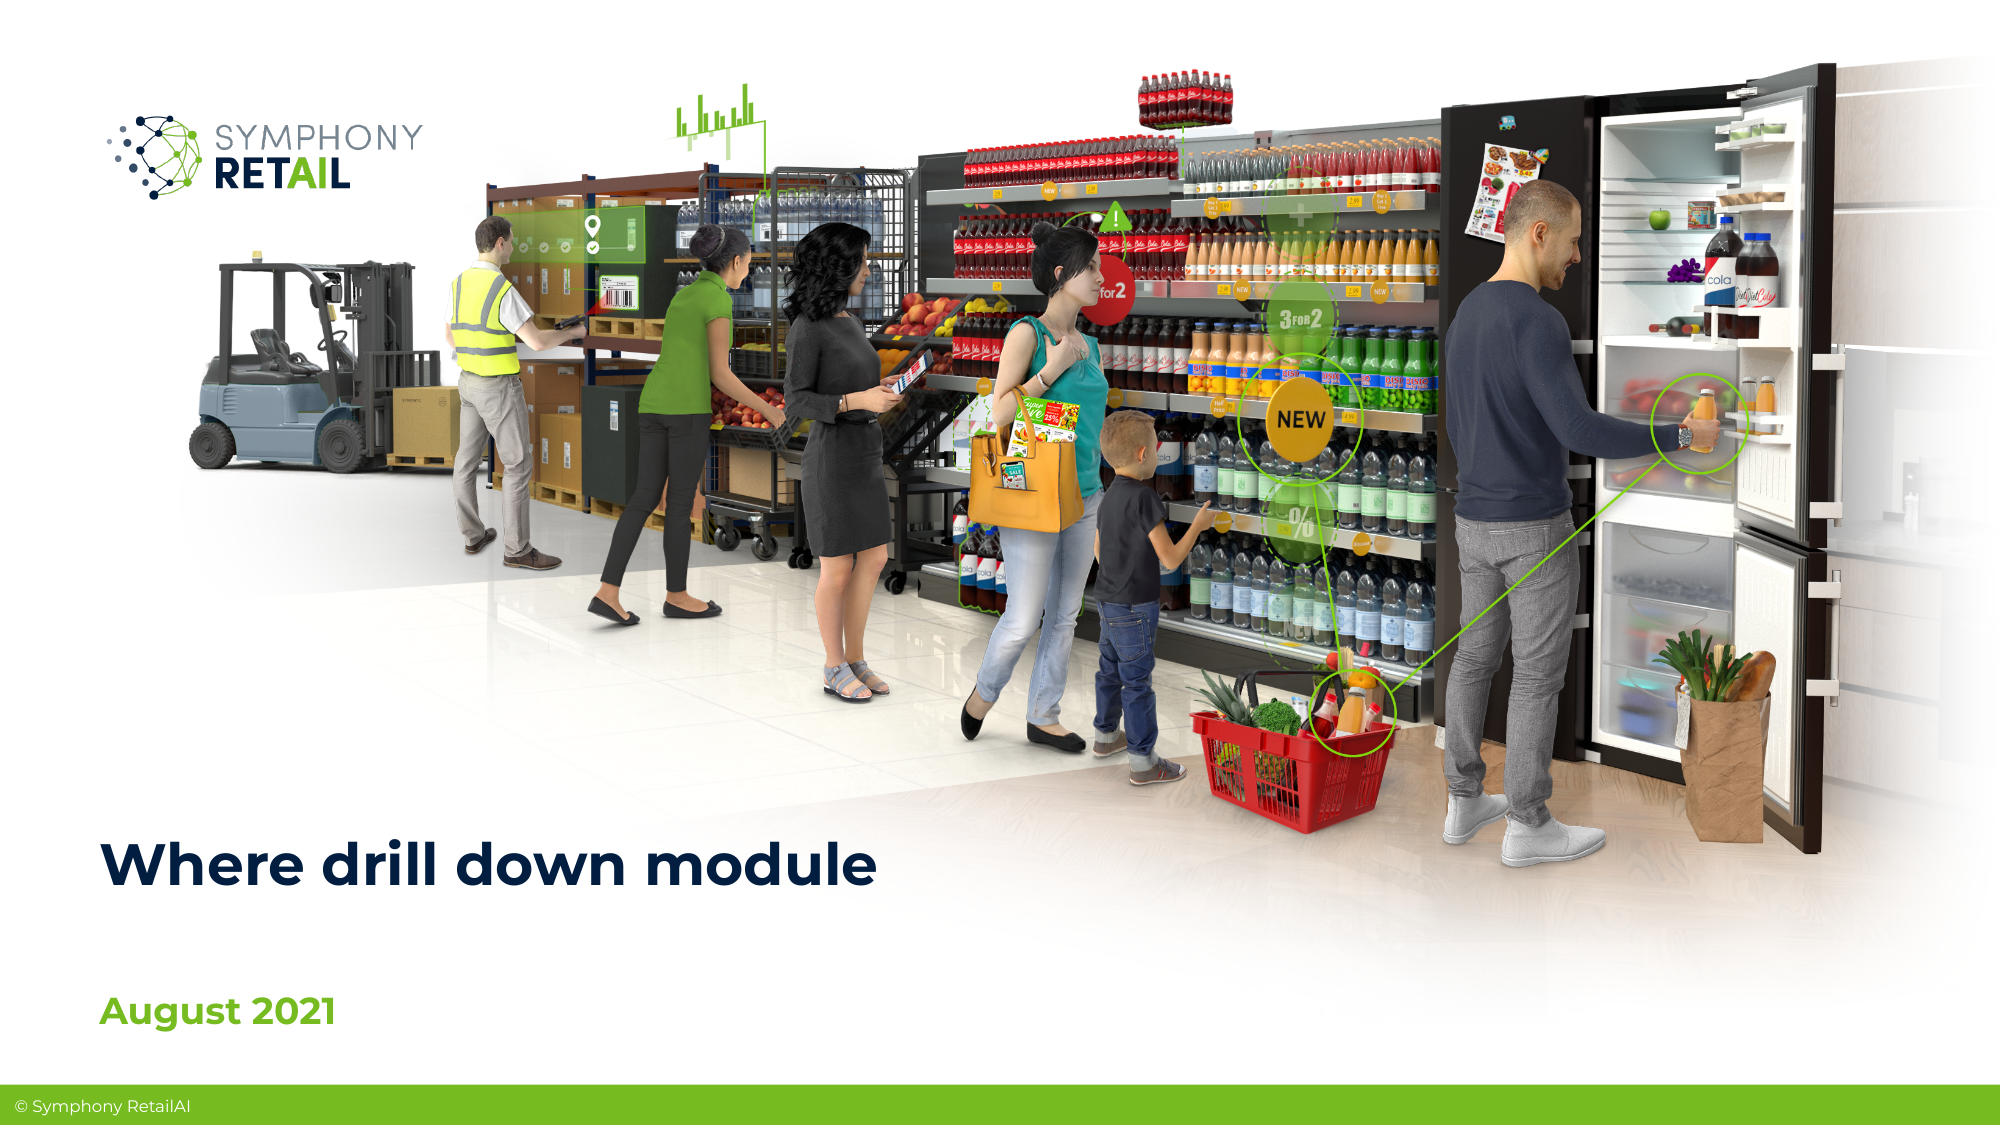

# Where drill down module
August 2021